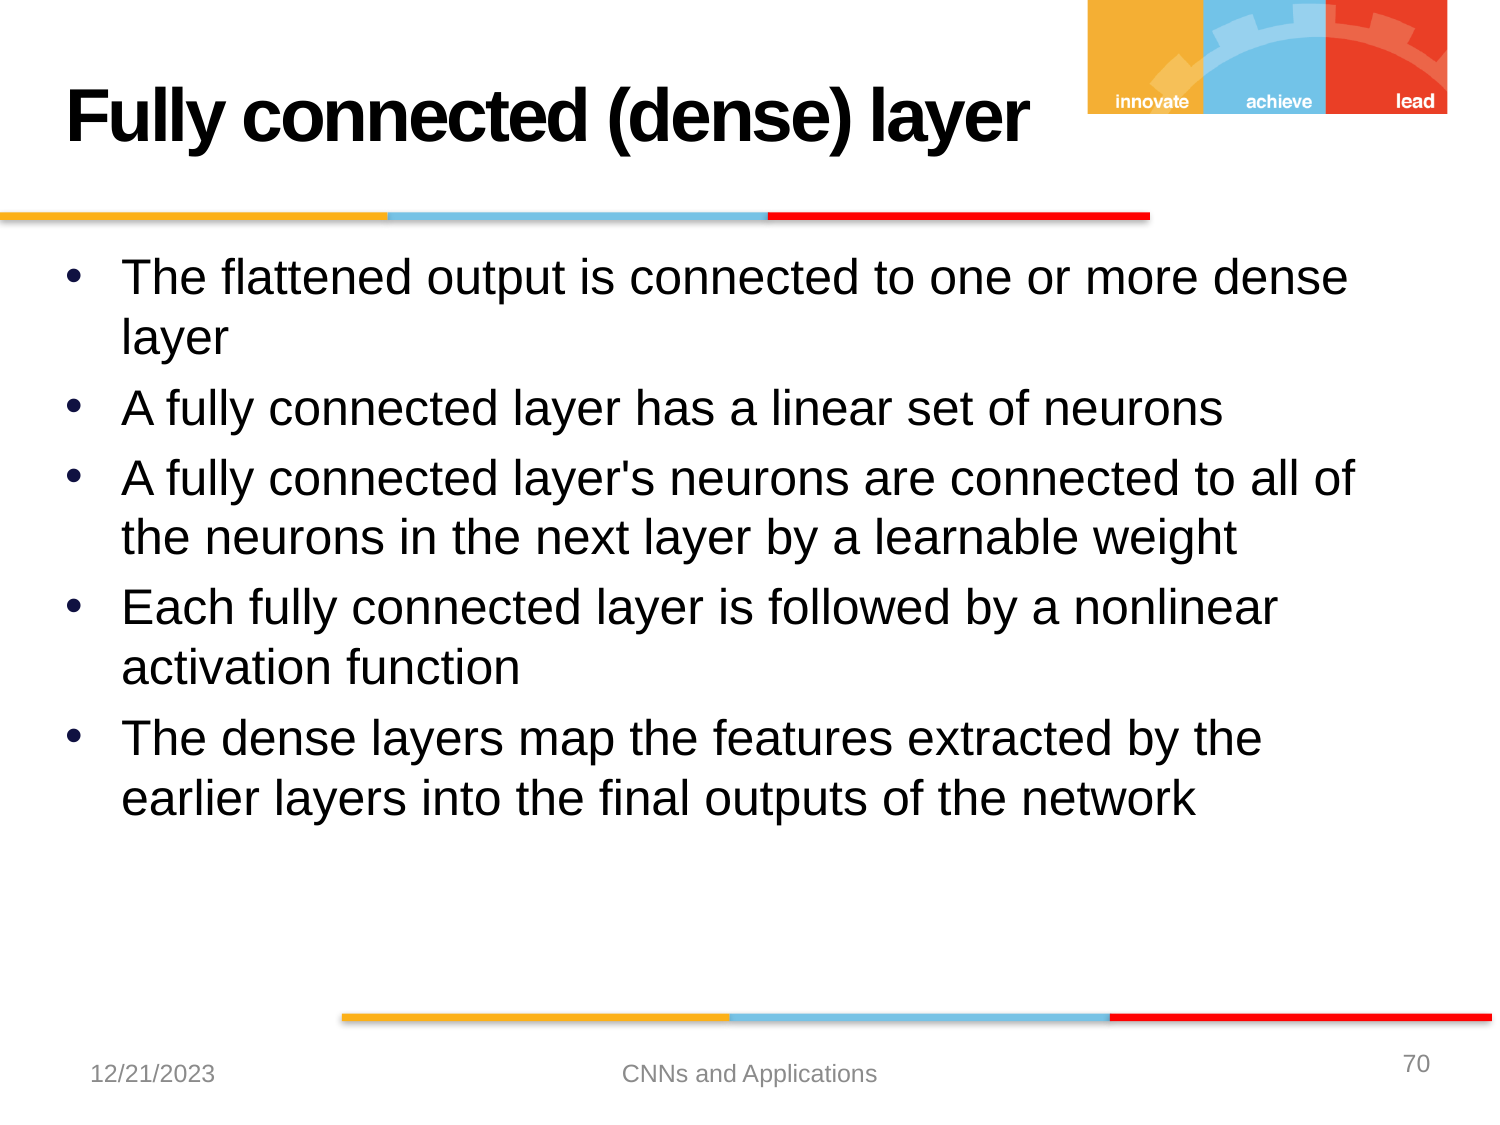

Fully connected (dense) layer
The flattened output is connected to one or more dense layer
A fully connected layer has a linear set of neurons
A fully connected layer's neurons are connected to all of the neurons in the next layer by a learnable weight
Each fully connected layer is followed by a nonlinear activation function
The dense layers map the features extracted by the earlier layers into the final outputs of the network

70
12/21/2023
CNNs and Applications